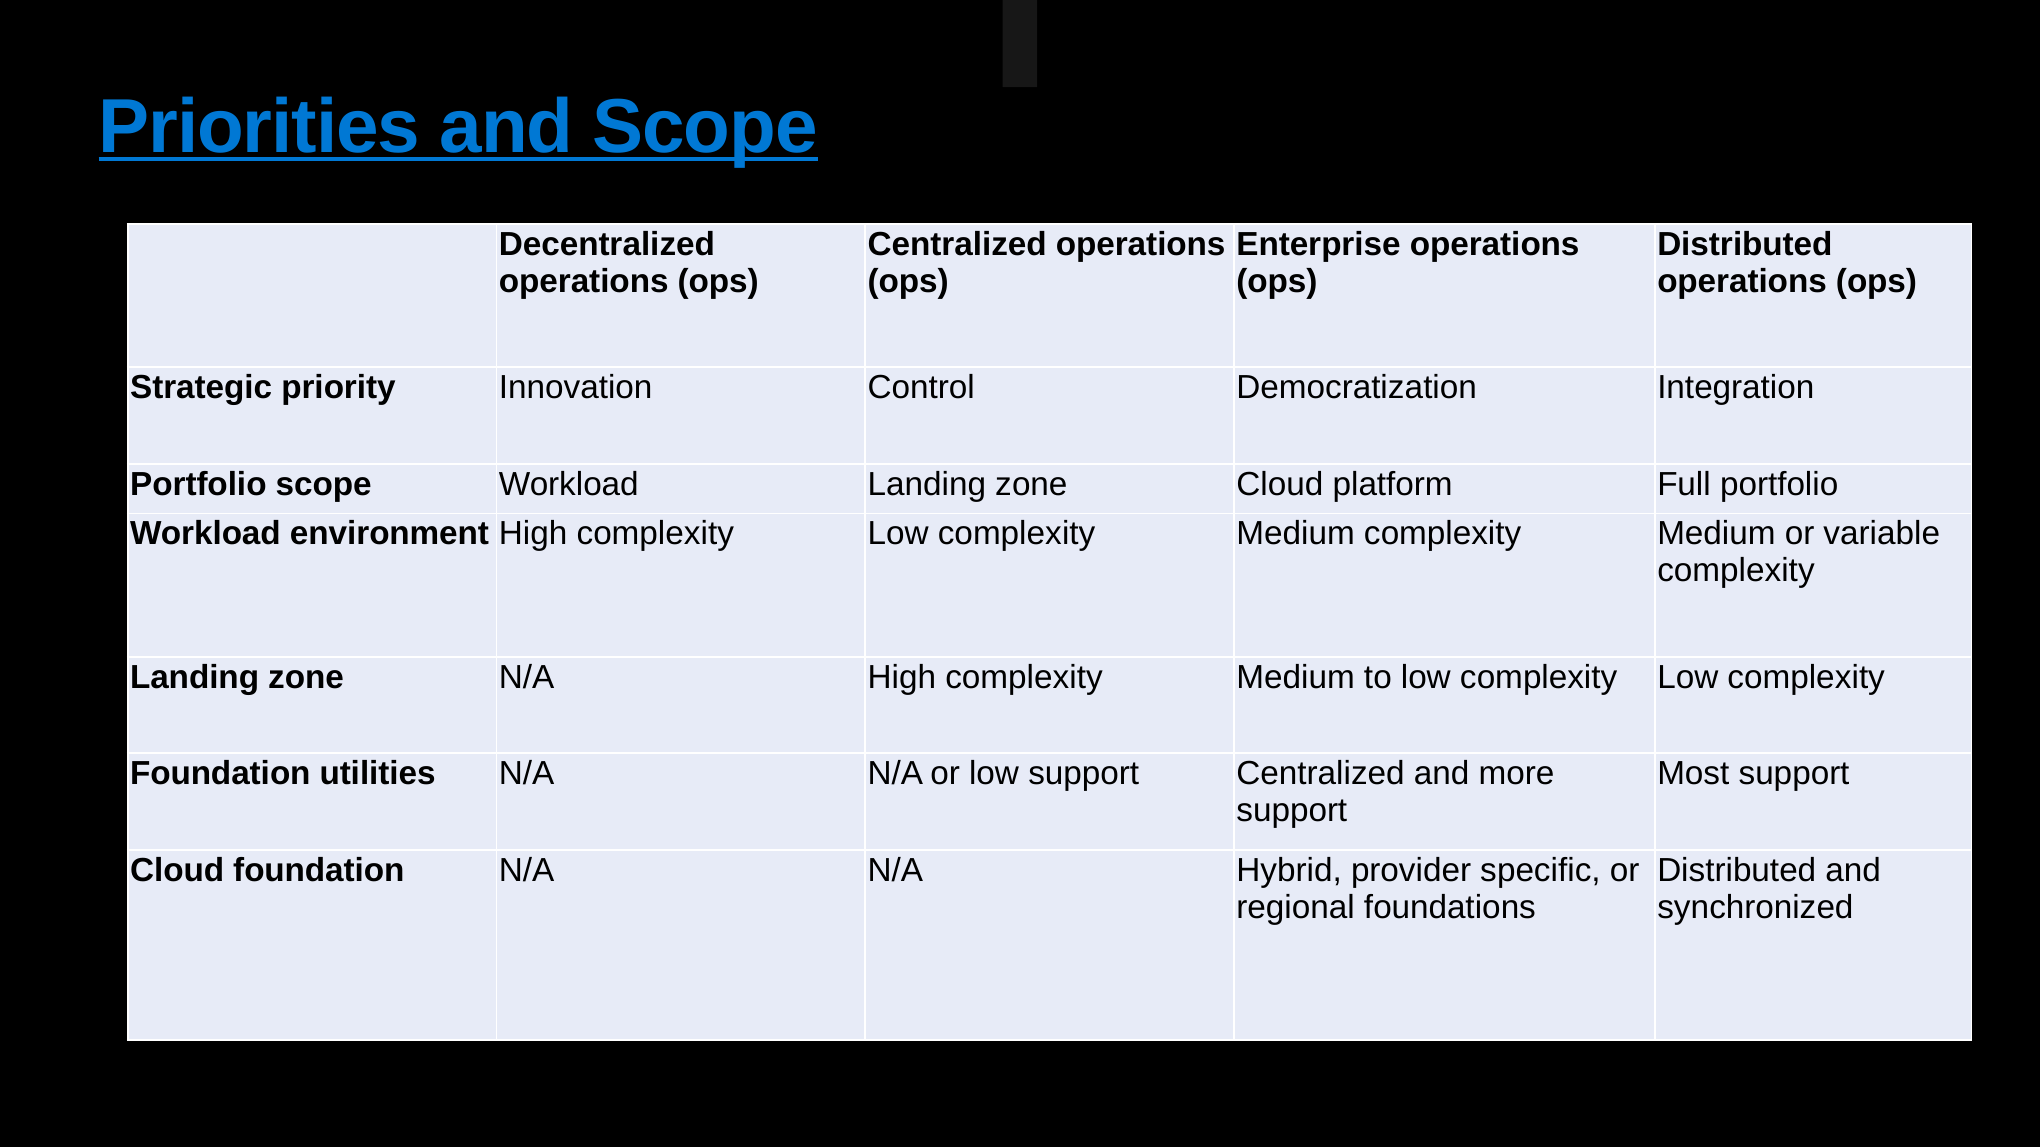

# Priorities and Scope
|  | Decentralized operations (ops) | Centralized operations (ops) | Enterprise operations (ops) | Distributed operations (ops) |
| --- | --- | --- | --- | --- |
| Strategic priority | Innovation | Control | Democratization | Integration |
| Portfolio scope | Workload | Landing zone | Cloud platform | Full portfolio |
| Workload environment | High complexity | Low complexity | Medium complexity | Medium or variable complexity |
| Landing zone | N/A | High complexity | Medium to low complexity | Low complexity |
| Foundation utilities | N/A | N/A or low support | Centralized and more support | Most support |
| Cloud foundation | N/A | N/A | Hybrid, provider specific, or regional foundations | Distributed and synchronized |